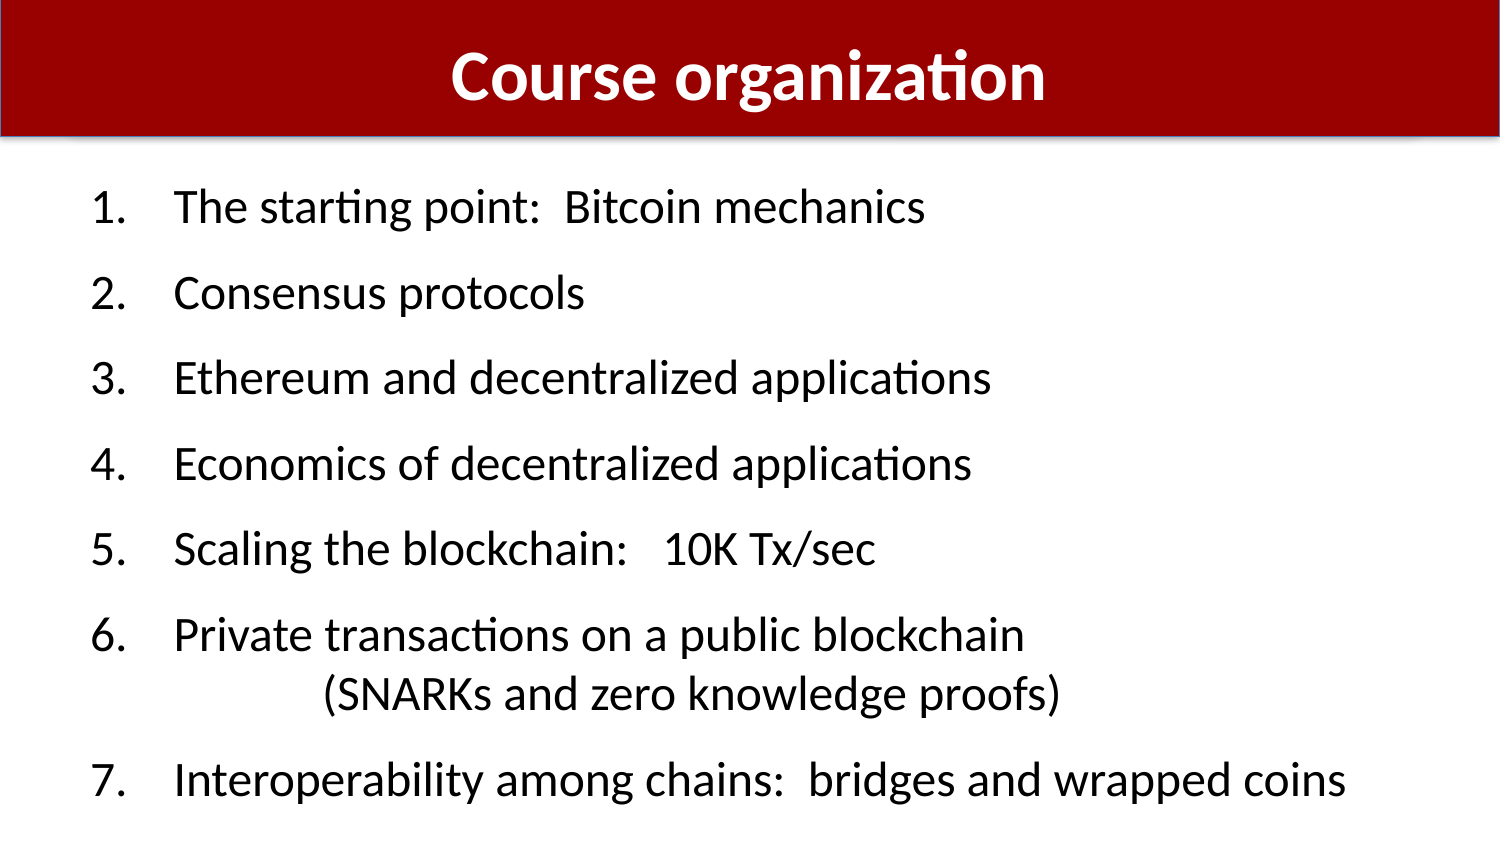

# Course organization
The starting point:  Bitcoin mechanics
Consensus protocols
Ethereum and decentralized applications
Economics of decentralized applications
Scaling the blockchain:   10K Tx/sec
Private transactions on a public blockchain
				(SNARKs and zero knowledge proofs)
Interoperability among chains:  bridges and wrapped coins